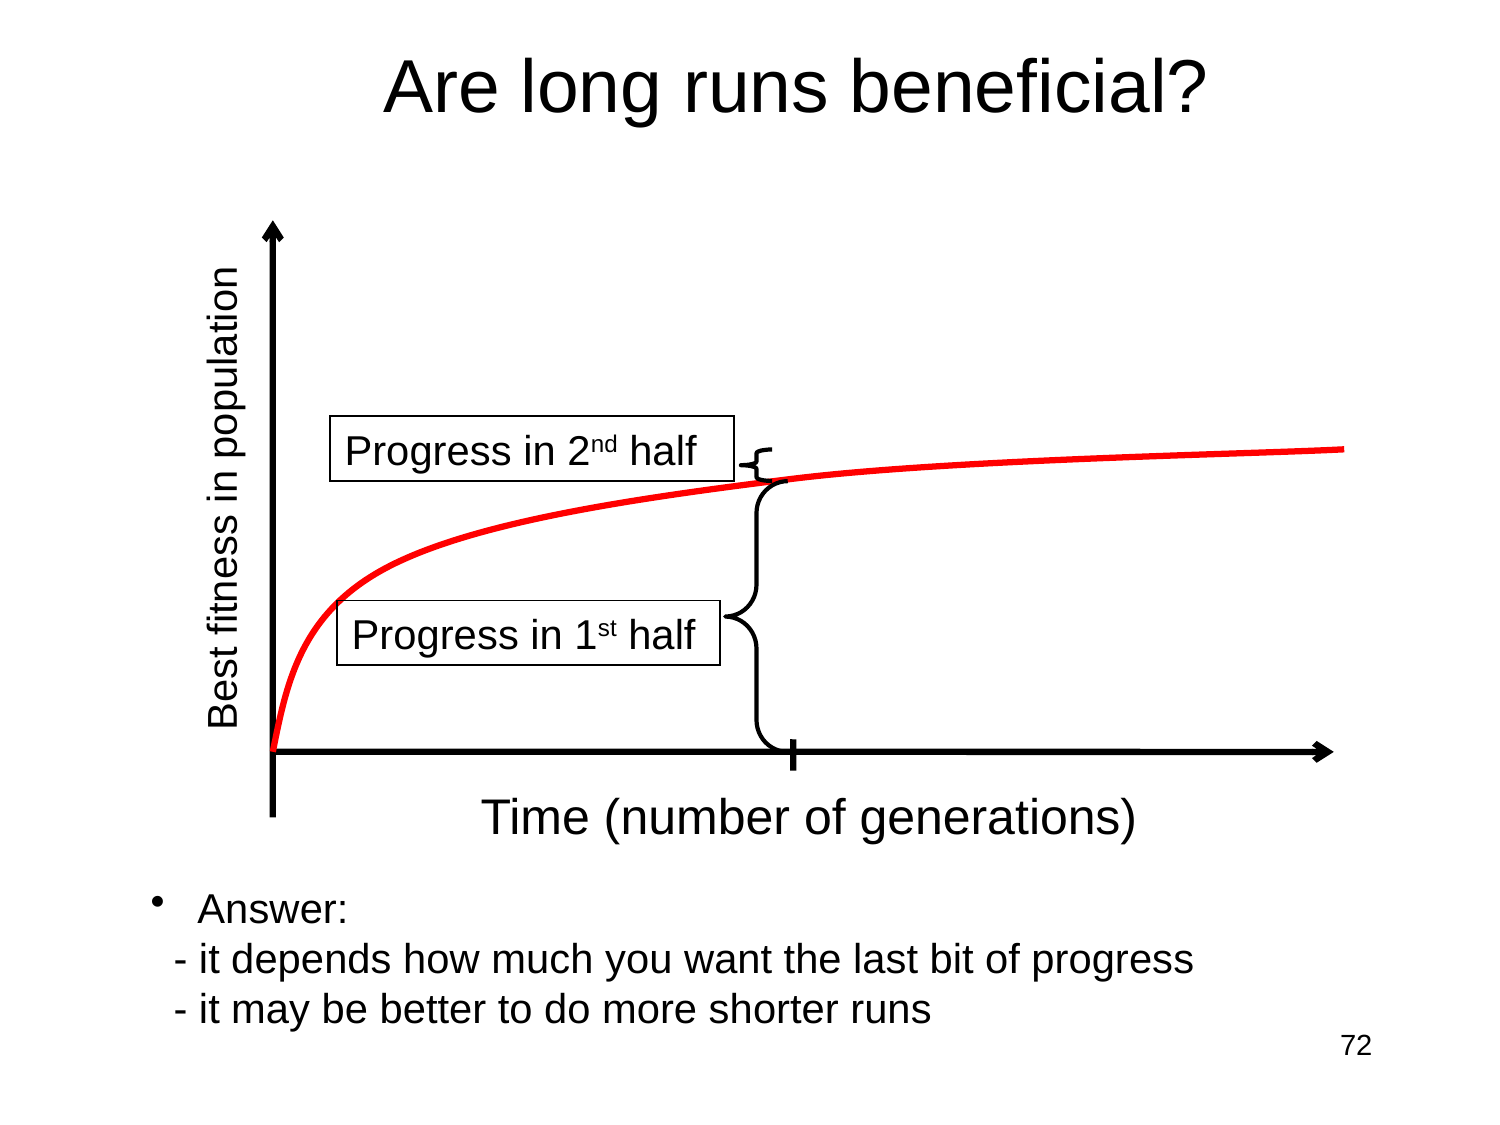

# Are long runs beneficial?
Progress in 2nd half

Progress in 1st half

Time (number of generations)
Best fitness in population
 Answer:
  - it depends how much you want the last bit of progress
  - it may be better to do more shorter runs
72